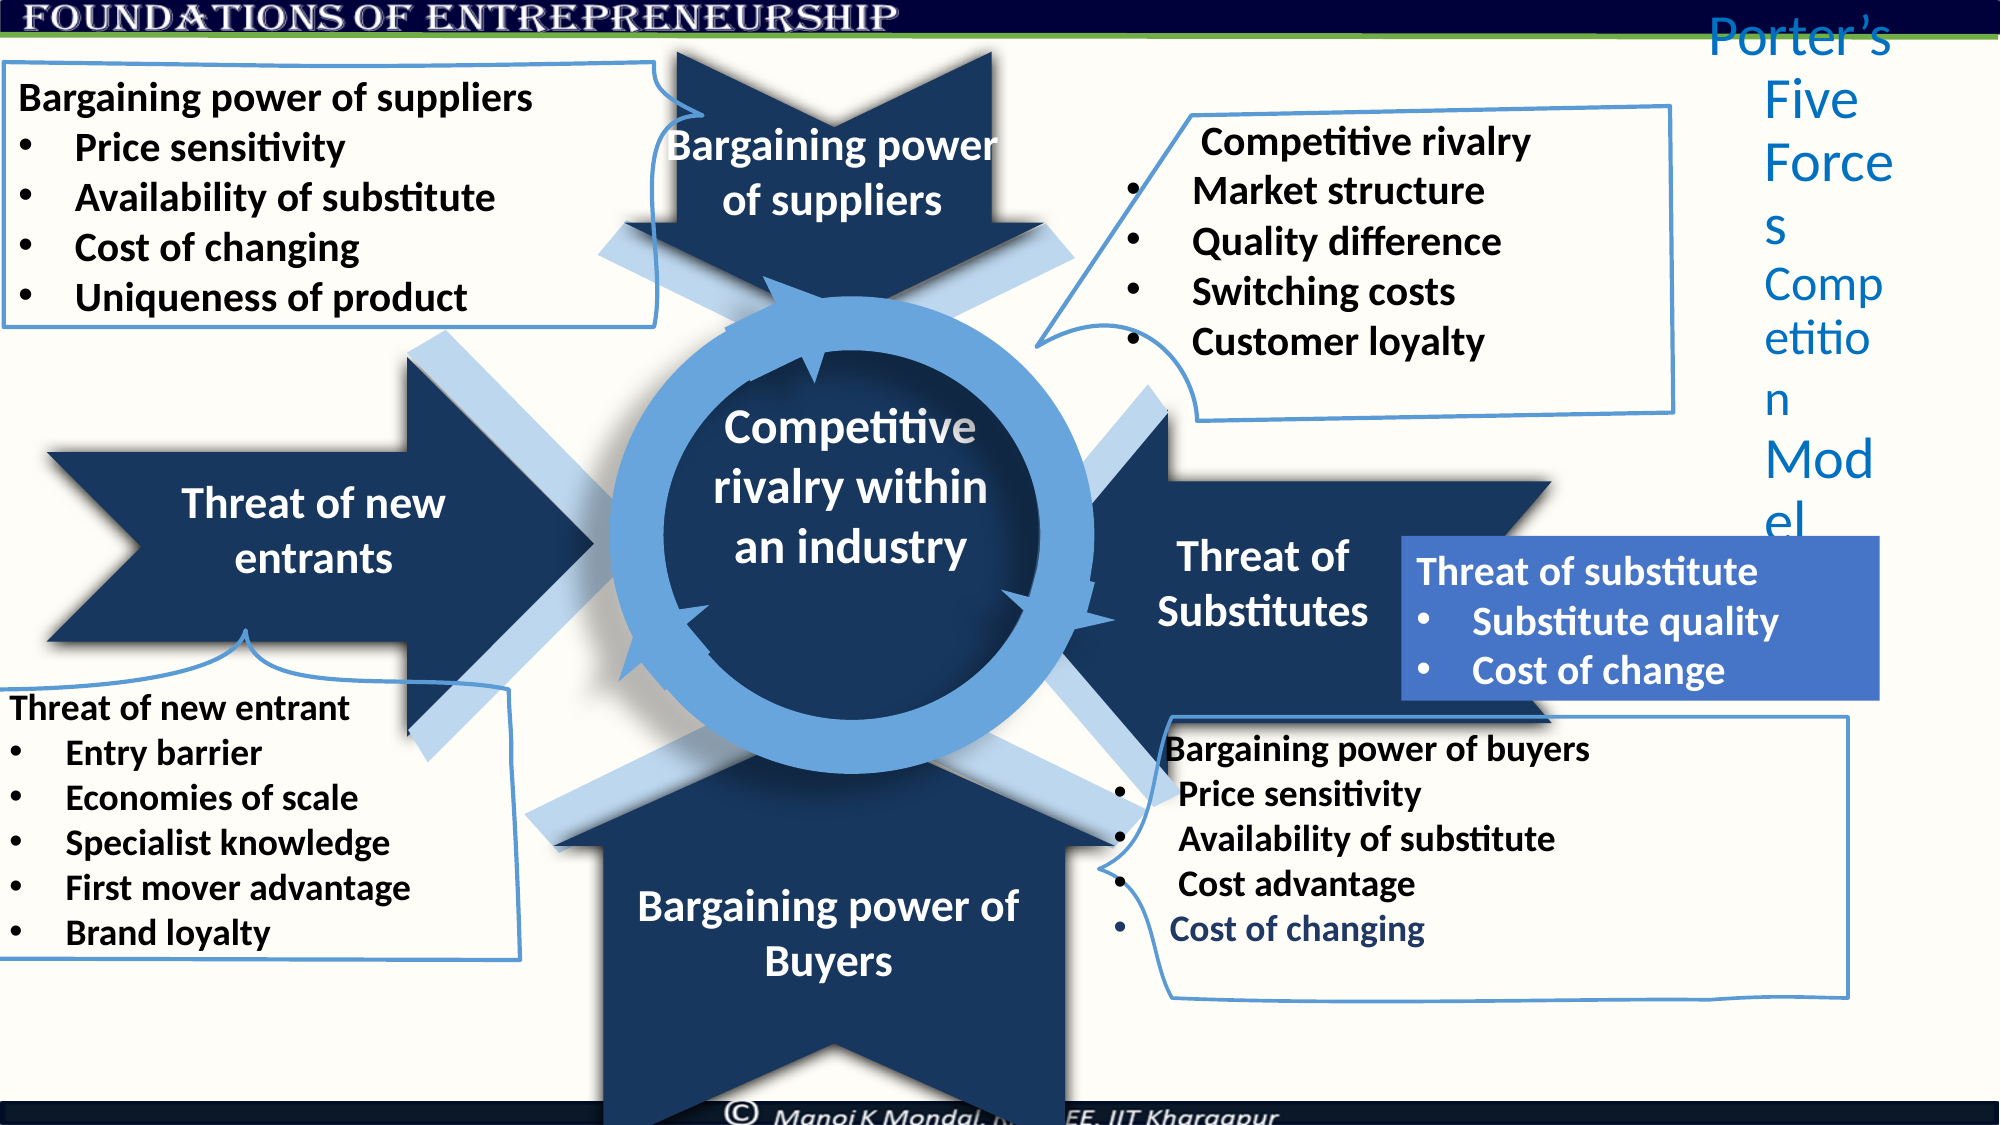

Threat of new entrants

Competitive rivalry within an industry
Bargaining power of suppliers
Bargaining power of Buyers
Threat of Substitutes

# Porter’s Five Forces Competition Model
Bargaining power of suppliers
Price sensitivity
Availability of substitute
Cost of changing
Uniqueness of product
	Competitive rivalry
 Market structure
 Quality difference
 Switching costs
 Customer loyalty

Threat of substitute
Substitute quality
Cost of change

Threat of new entrant
Entry barrier
Economies of scale
Specialist knowledge
First mover advantage
Brand loyalty

      Bargaining power of buyers
 Price sensitivity
 Availability of substitute
 Cost advantage
Cost of changing